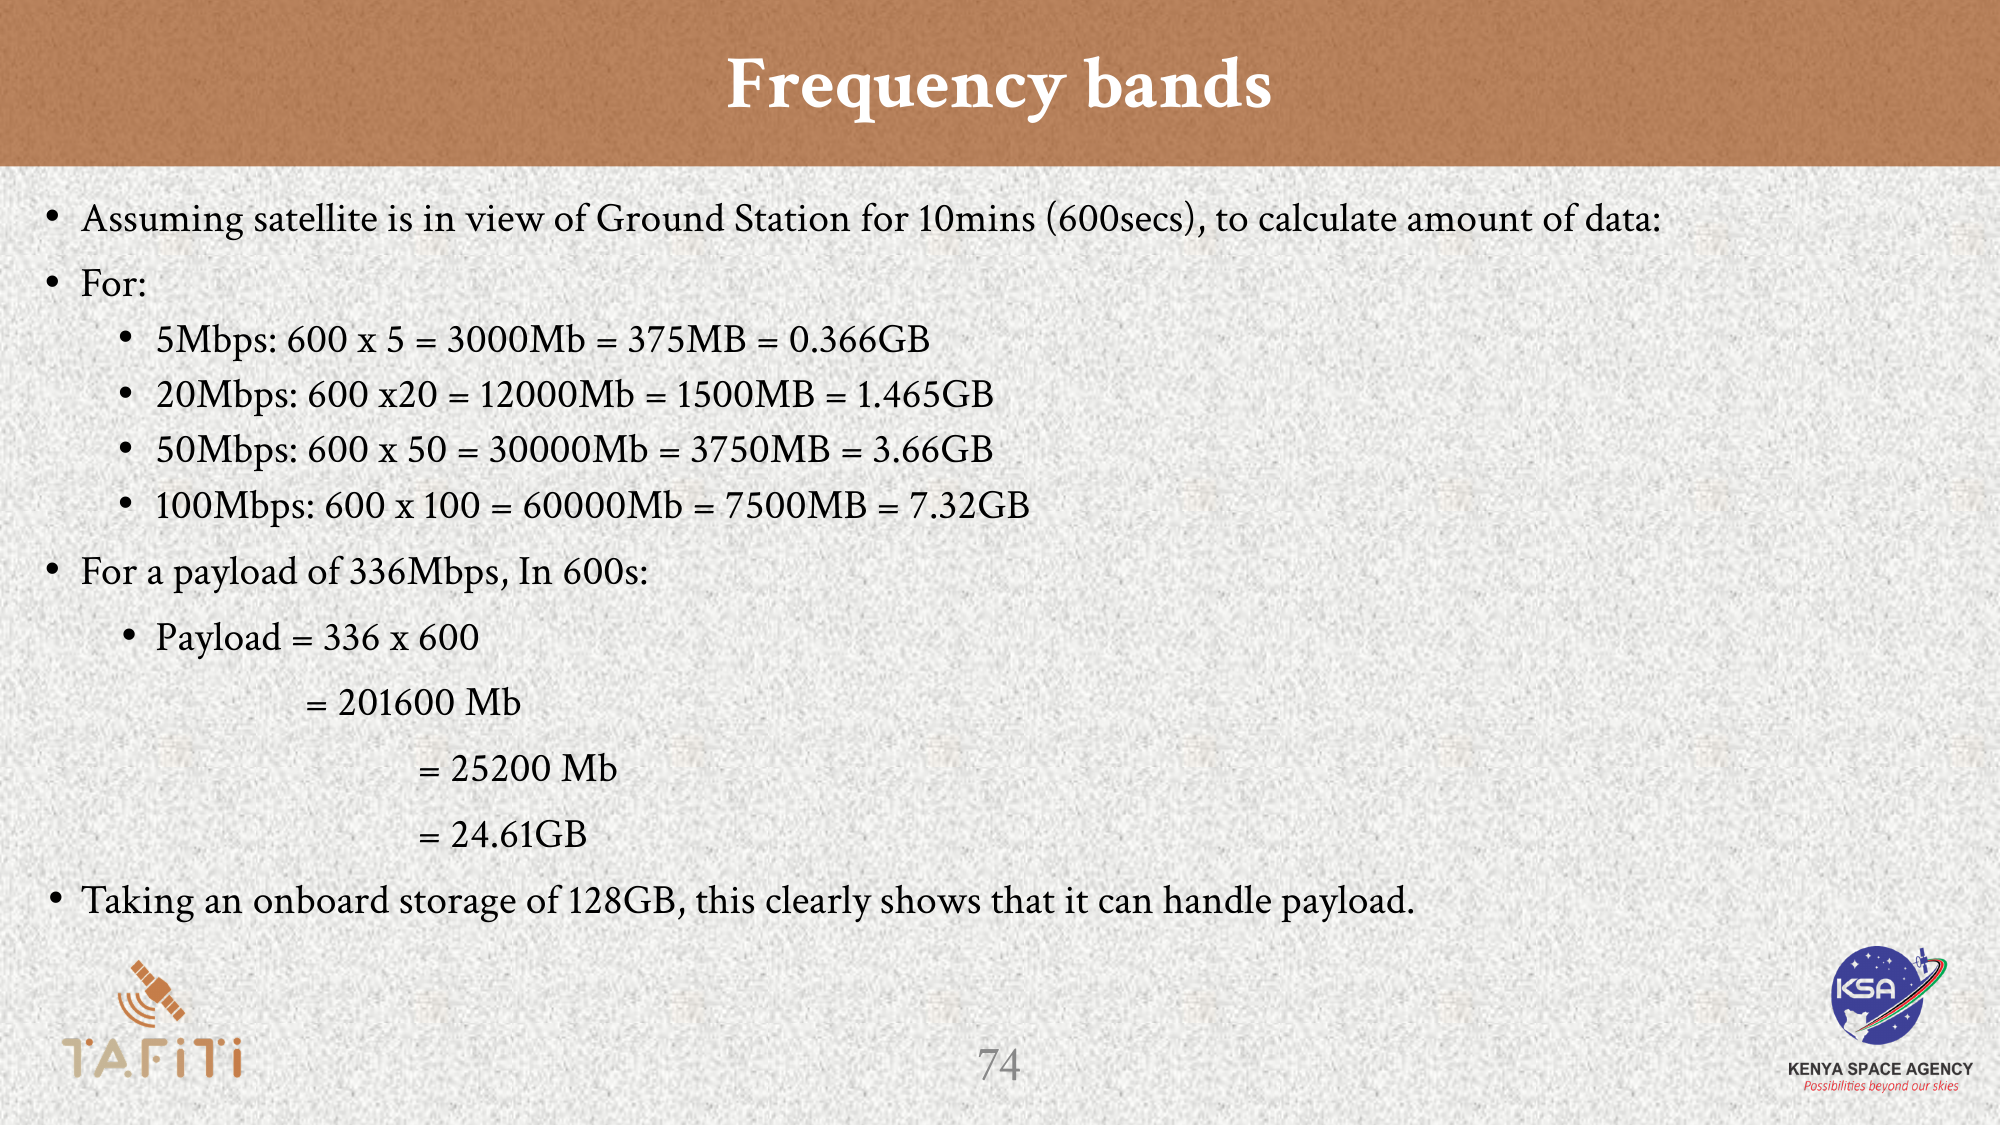

# Frequency bands
Assuming satellite is in view of Ground Station for 10mins (600secs), to calculate amount of data:
For:
5Mbps: 600 x 5 = 3000Mb = 375MB = 0.366GB
20Mbps: 600 x20 = 12000Mb = 1500MB = 1.465GB
50Mbps: 600 x 50 = 30000Mb = 3750MB = 3.66GB
100Mbps: 600 x 100 = 60000Mb = 7500MB = 7.32GB
For a payload of 336Mbps, In 600s:
Payload = 336 x 600
    = 201600 Mb
	= 25200 Mb
	= 24.61GB
Taking an onboard storage of 128GB, this clearly shows that it can handle payload.

74